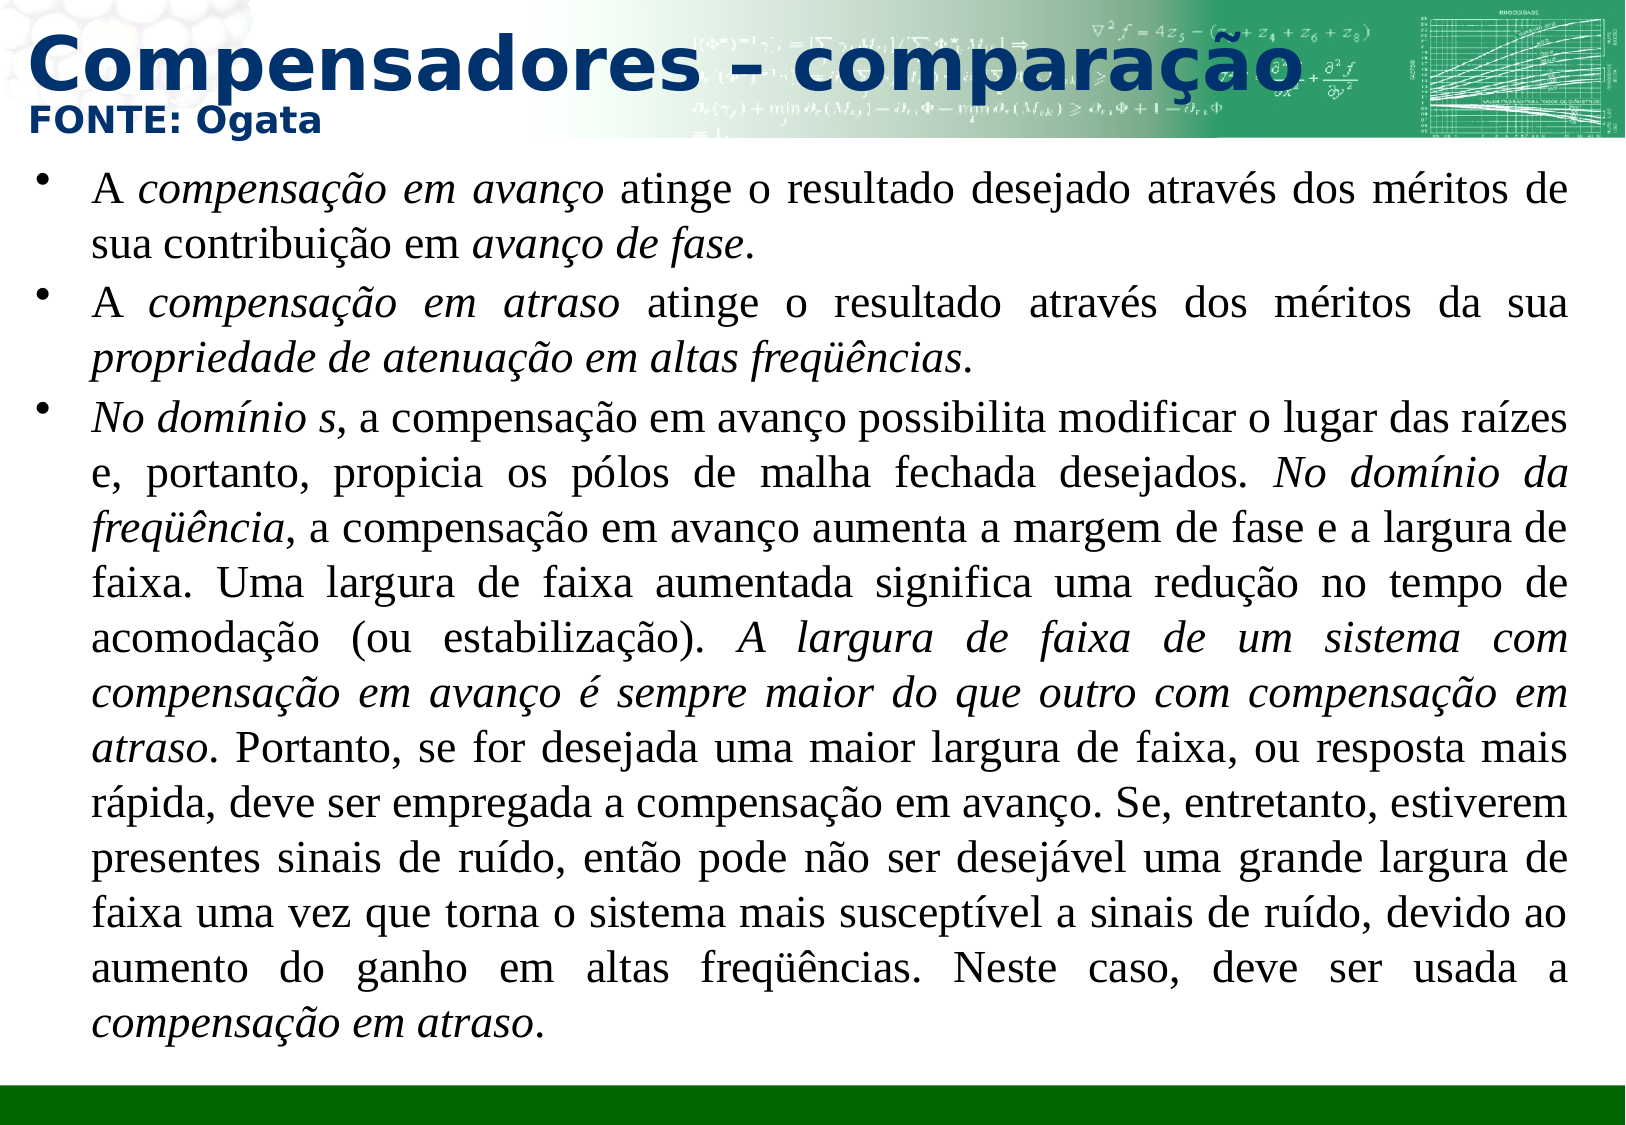

# Compensadores – comparação FONTE: Ogata
A compensação em avanço atinge o resultado desejado através dos méritos de sua contribuição em avanço de fase.
A compensação em atraso atinge o resultado através dos méritos da sua propriedade de atenuação em altas freqüências.
No domínio s, a compensação em avanço possibilita modificar o lugar das raízes e, portanto, propicia os pólos de malha fechada desejados. No domínio da freqüência, a compensação em avanço aumenta a margem de fase e a largura de faixa. Uma largura de faixa aumentada significa uma redução no tempo de acomodação (ou estabilização). A largura de faixa de um sistema com compensação em avanço é sempre maior do que outro com compensação em atraso. Portanto, se for desejada uma maior largura de faixa, ou resposta mais rápida, deve ser empregada a compensação em avanço. Se, entretanto, estiverem presentes sinais de ruído, então pode não ser desejável uma grande largura de faixa uma vez que torna o sistema mais susceptível a sinais de ruído, devido ao aumento do ganho em altas freqüências. Neste caso, deve ser usada a compensação em atraso.